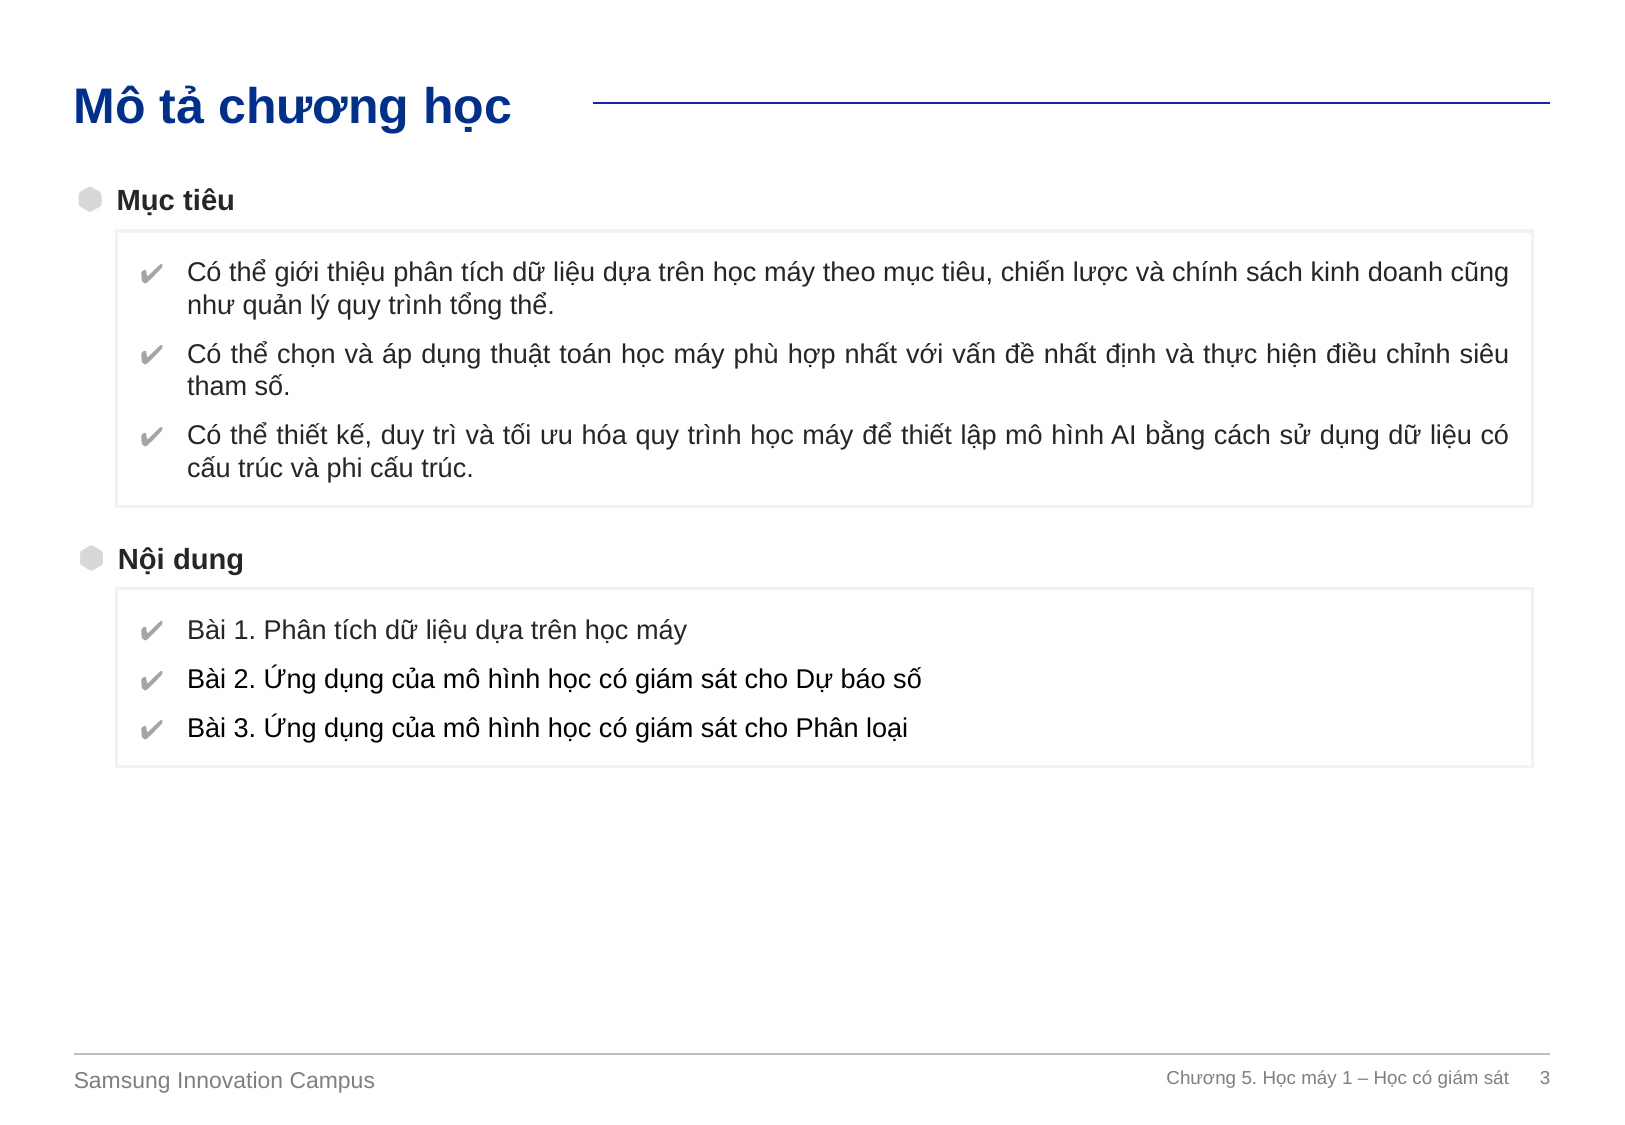

Mô tả chương học

Mục tiêu
Có thể giới thiệu phân tích dữ liệu dựa trên học máy theo mục tiêu, chiến lược và chính sách kinh doanh cũng như quản lý quy trình tổng thể.
Có thể chọn và áp dụng thuật toán học máy phù hợp nhất với vấn đề nhất định và thực hiện điều chỉnh siêu tham số.
Có thể thiết kế, duy trì và tối ưu hóa quy trình học máy để thiết lập mô hình AI bằng cách sử dụng dữ liệu có cấu trúc và phi cấu trúc.

Nội dung
Bài 1. Phân tích dữ liệu dựa trên học máy
Bài 2. Ứng dụng của mô hình học có giám sát cho Dự báo số
Bài 3. Ứng dụng của mô hình học có giám sát cho Phân loại